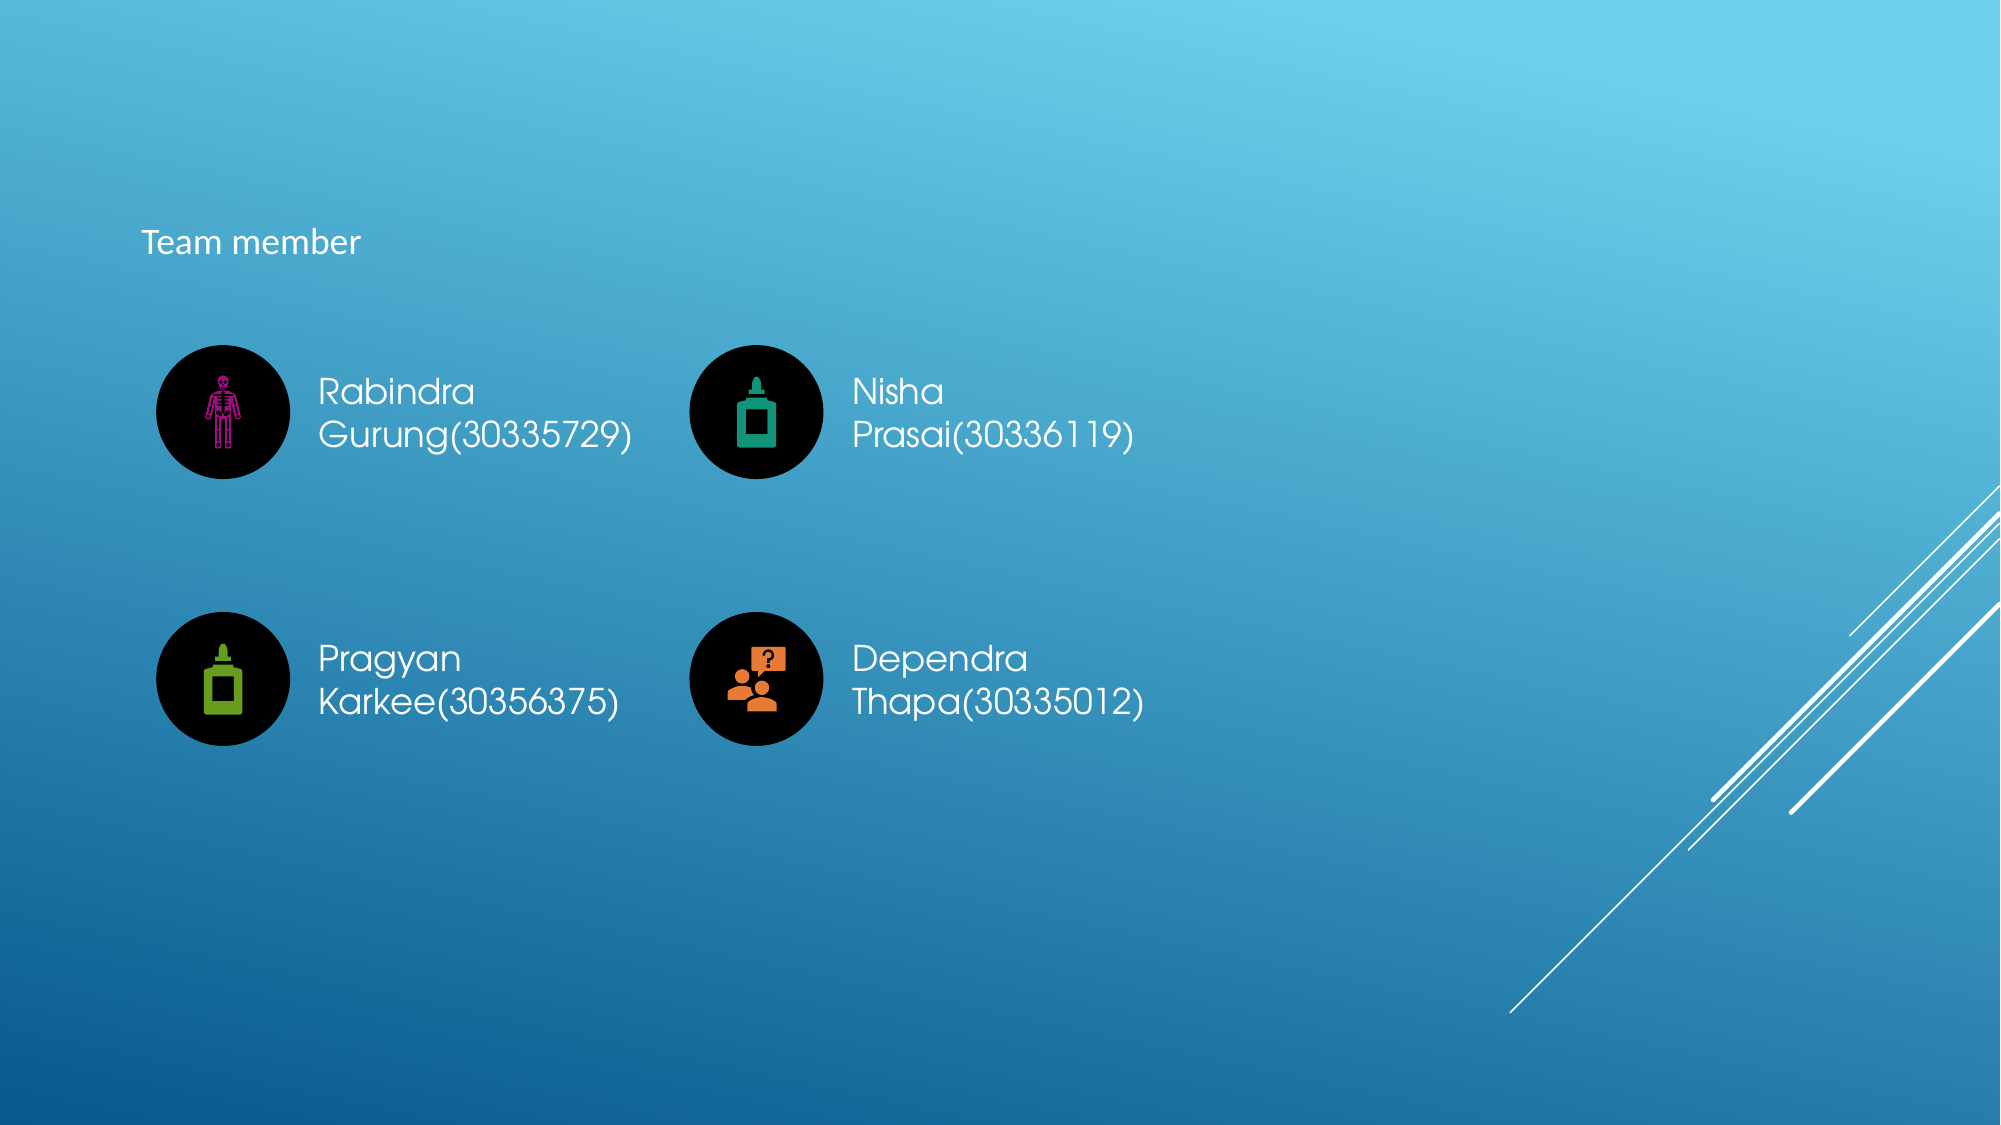

Rabindra Gurung(30335729)
Nisha Prasai(30336119)
Pragyan Karkee(30356375)
Dependra Thapa(30335012)
Team member